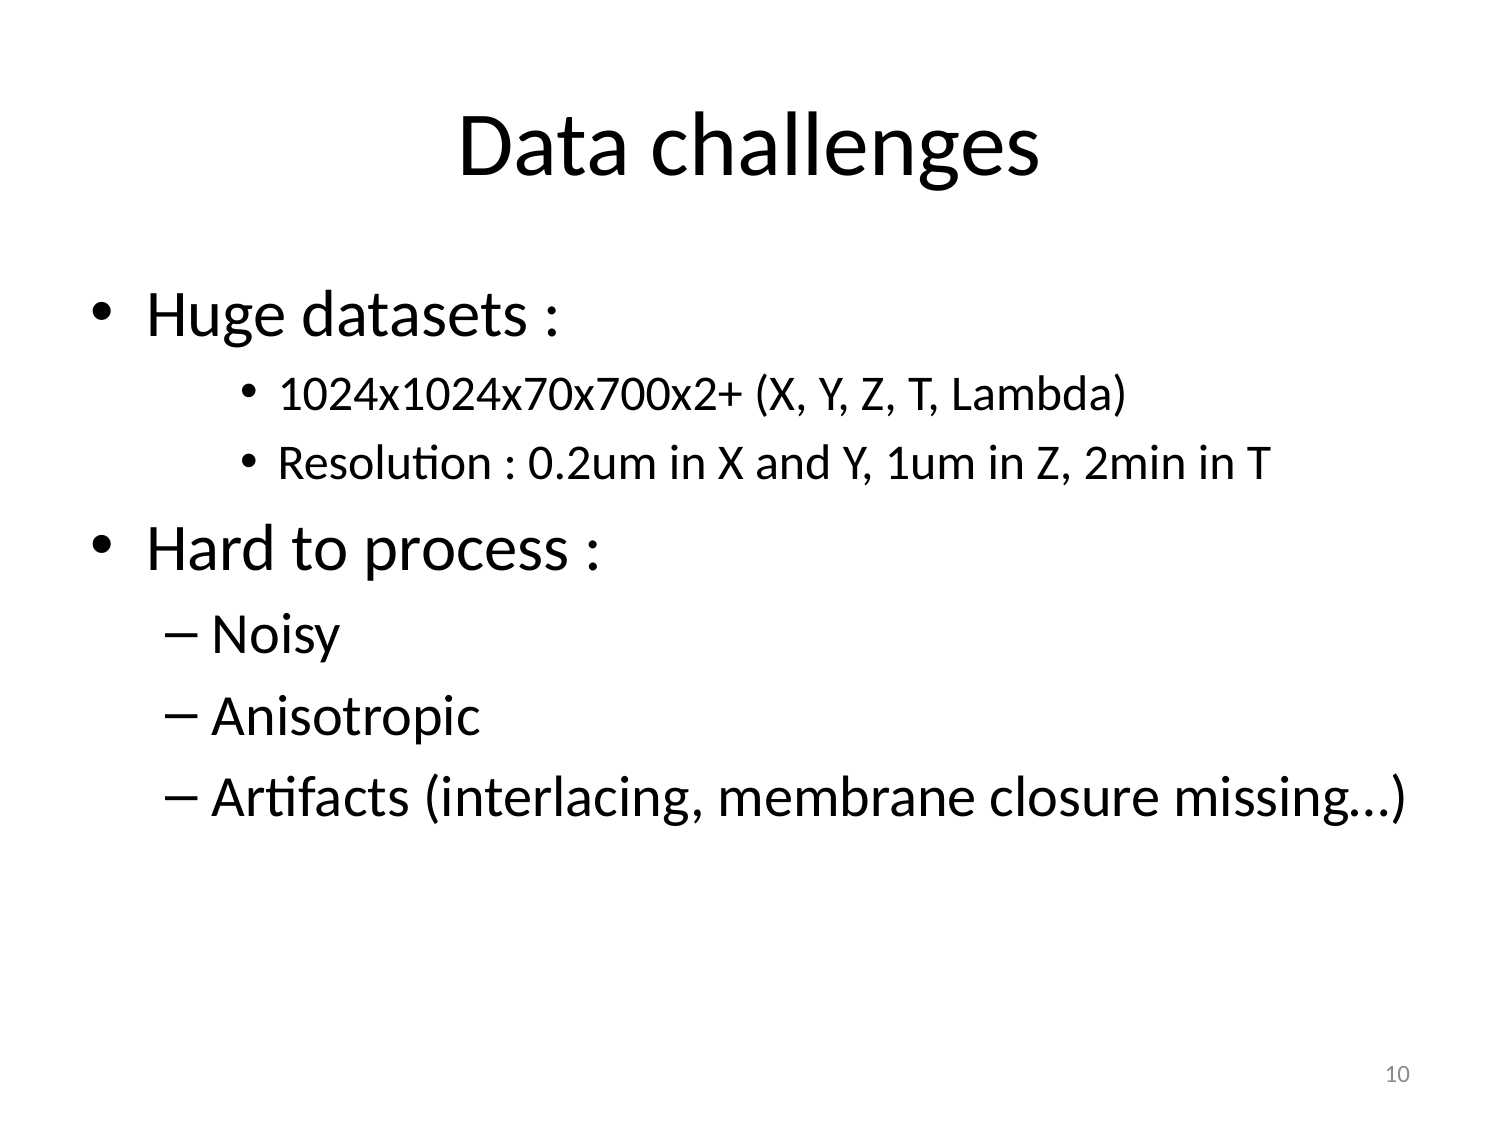

# Data challenges
Huge datasets :
1024x1024x70x700x2+ (X, Y, Z, T, Lambda)
Resolution : 0.2um in X and Y, 1um in Z, 2min in T
Hard to process :
Noisy
Anisotropic
Artifacts (interlacing, membrane closure missing…)

10